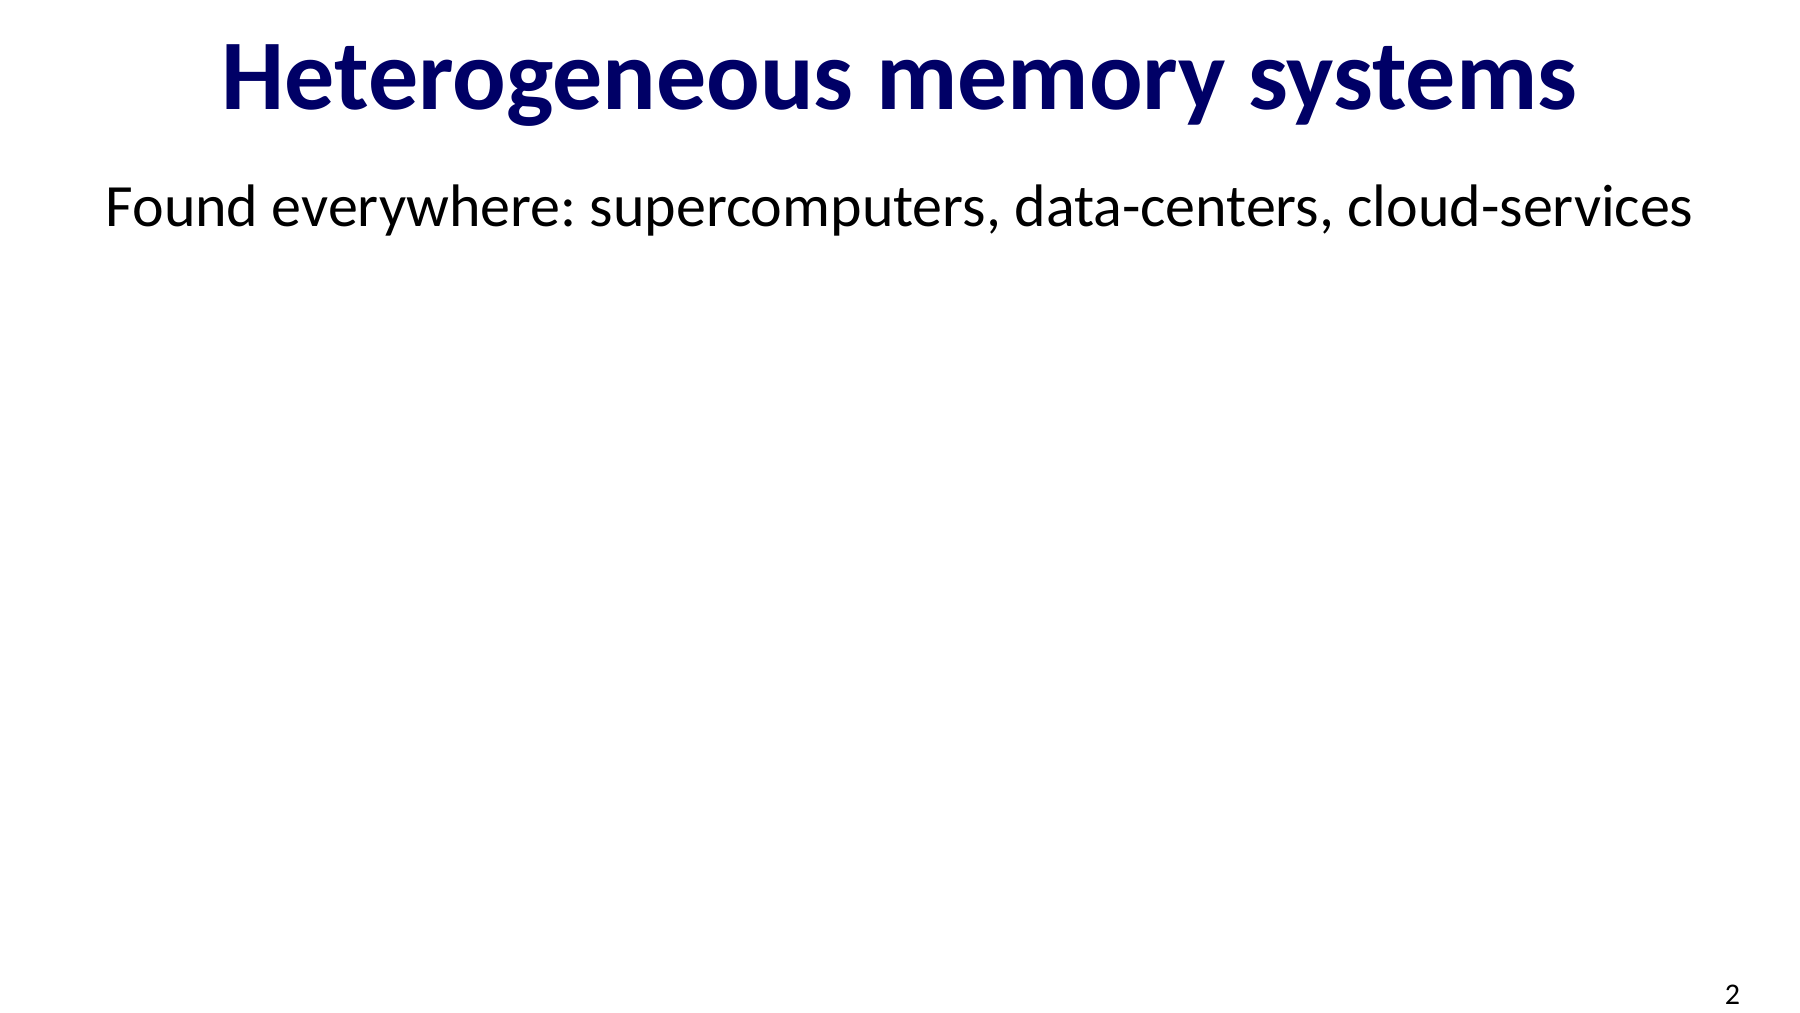

# Heterogeneous memory systems
Found everywhere: supercomputers, data-centers, cloud-services

2